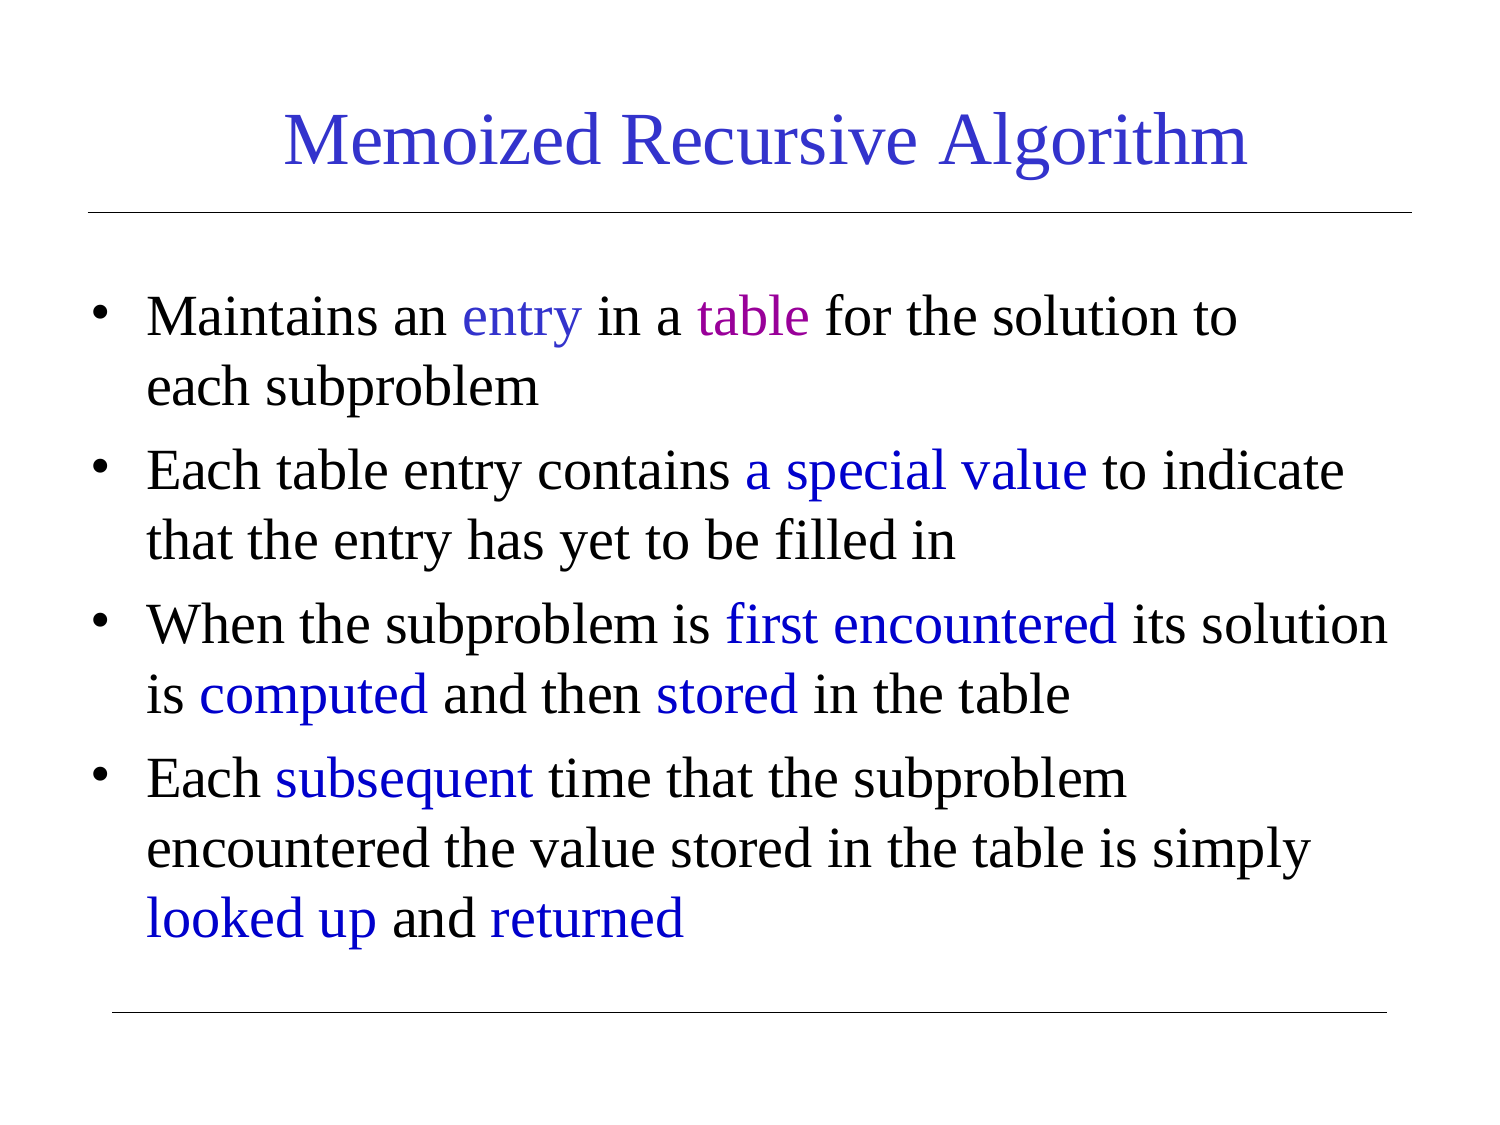

# Memoized Recursive Algorithm

Maintains an entry in a table for the solution to each subproblem
Each table entry contains a special value to indicate that the entry has yet to be filled in
When the subproblem is first encountered its solution is computed and then stored in the table
Each subsequent time that the subproblem encountered the value stored in the table is simply looked up and returned